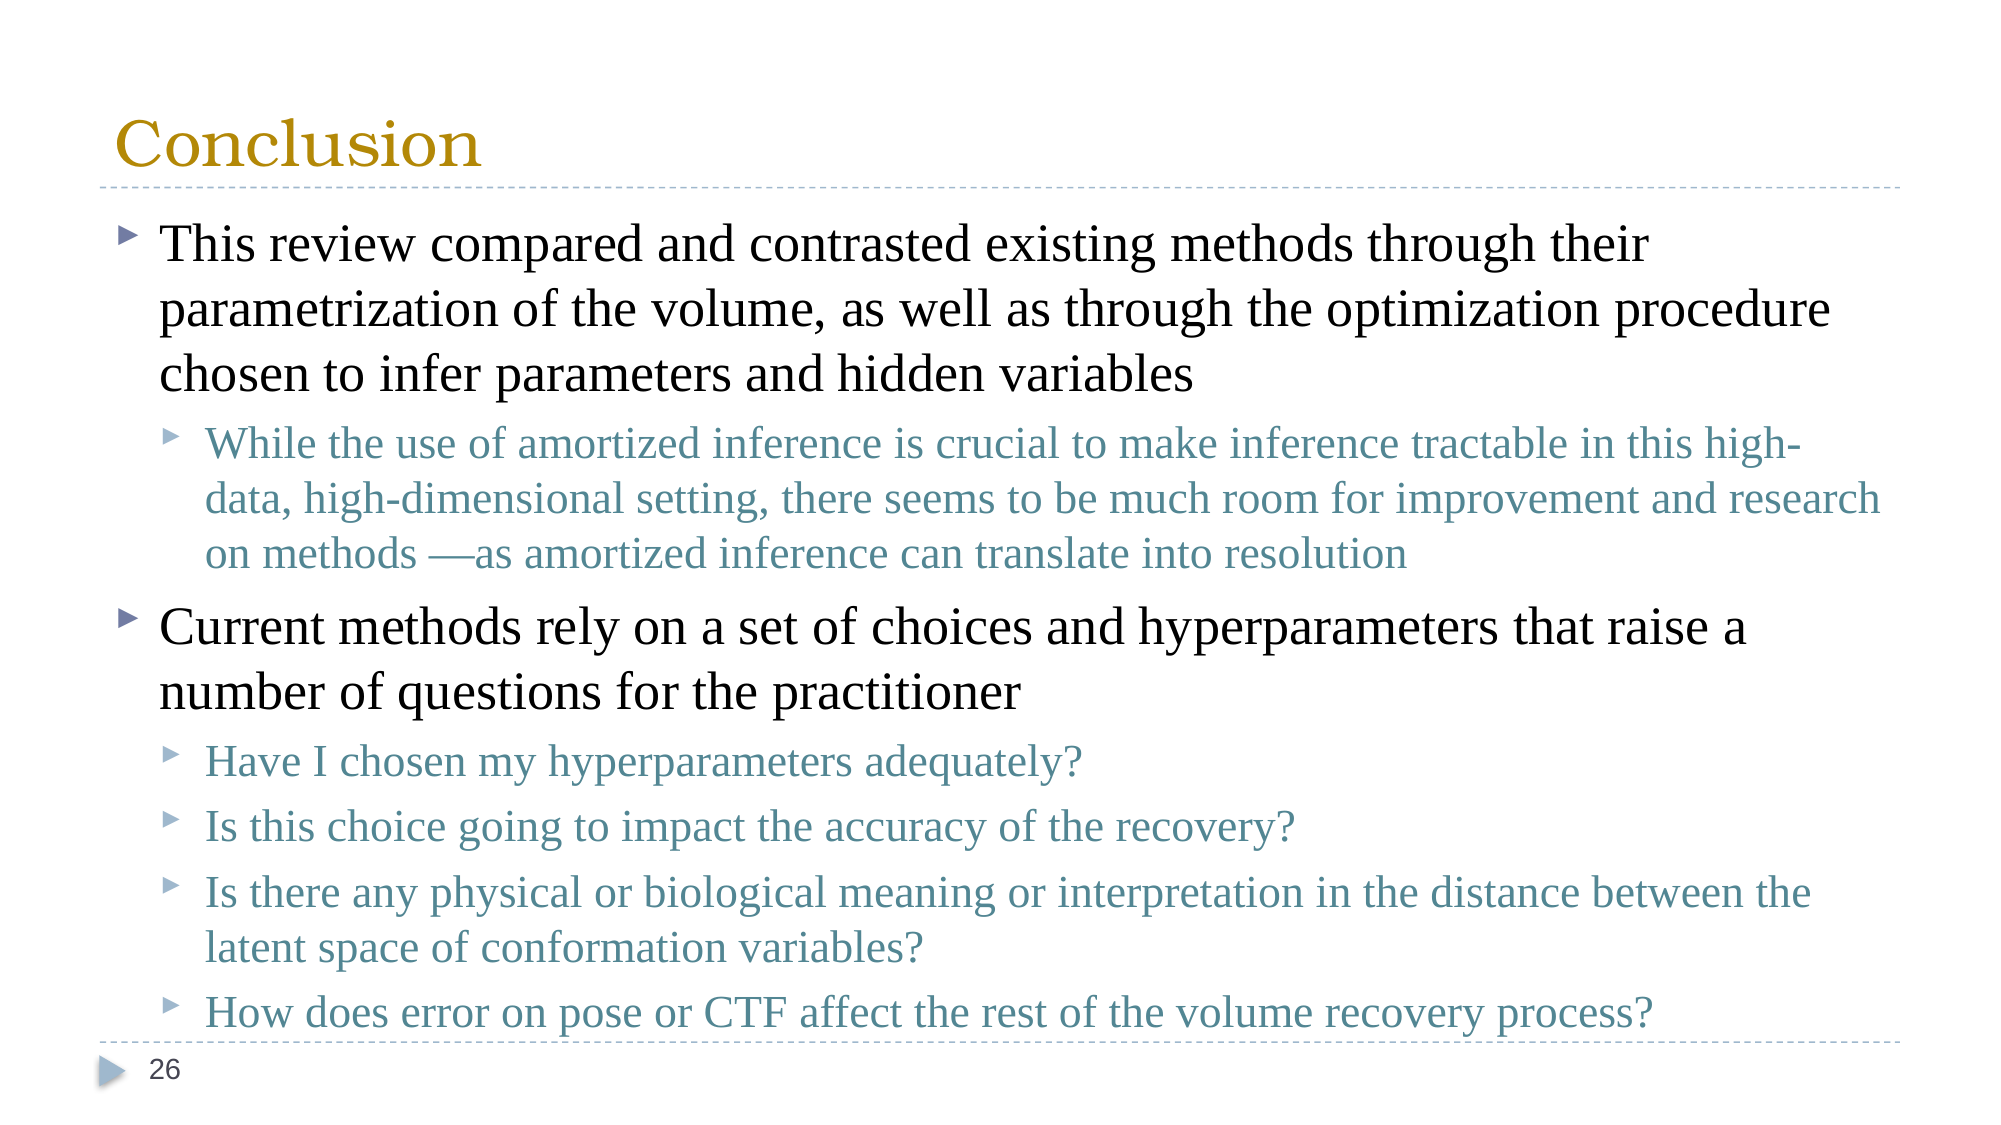

# Conclusion
This review compared and contrasted existing methods through their parametrization of the volume, as well as through the optimization procedure chosen to infer parameters and hidden variables
While the use of amortized inference is crucial to make inference tractable in this high-data, high-dimensional setting, there seems to be much room for improvement and research on methods —as amortized inference can translate into resolution
Current methods rely on a set of choices and hyperparameters that raise a number of questions for the practitioner
Have I chosen my hyperparameters adequately?
Is this choice going to impact the accuracy of the recovery?
Is there any physical or biological meaning or interpretation in the distance between the latent space of conformation variables?
How does error on pose or CTF affect the rest of the volume recovery process?
26